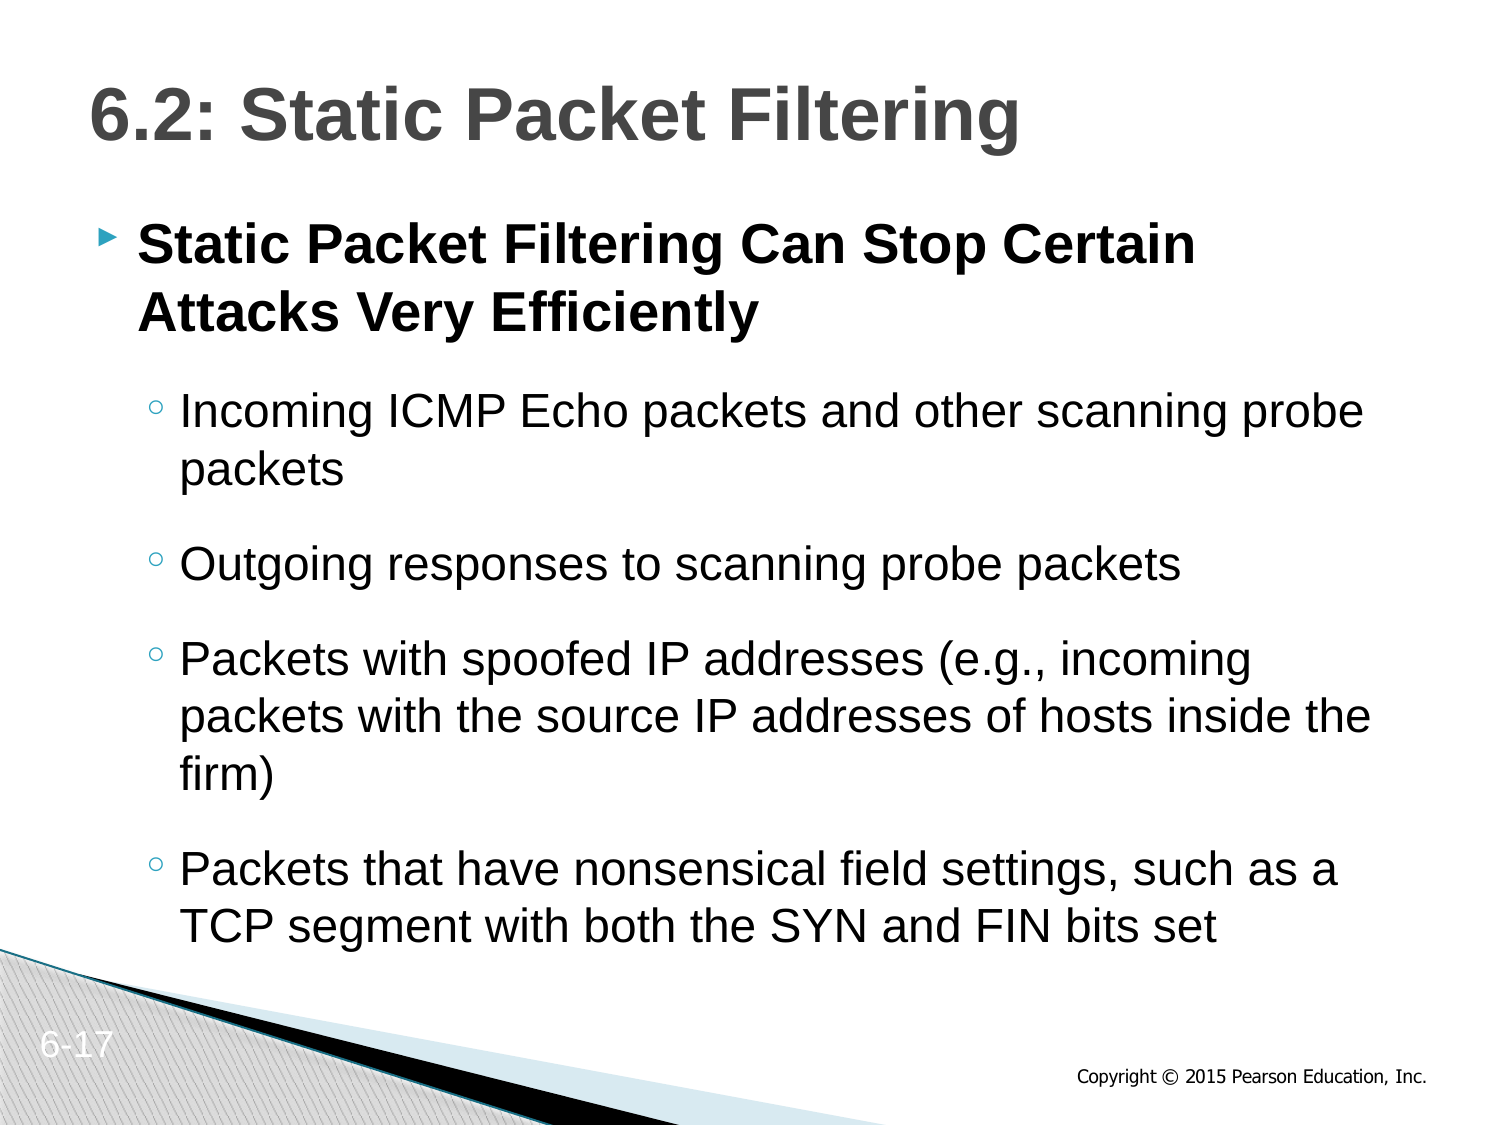

# 6.2: Static Packet Filtering
Static Packet Filtering Can Stop Certain Attacks Very Efficiently
Incoming ICMP Echo packets and other scanning probe packets
Outgoing responses to scanning probe packets
Packets with spoofed IP addresses (e.g., incoming packets with the source IP addresses of hosts inside the firm)
Packets that have nonsensical field settings, such as a TCP segment with both the SYN and FIN bits set

6-17